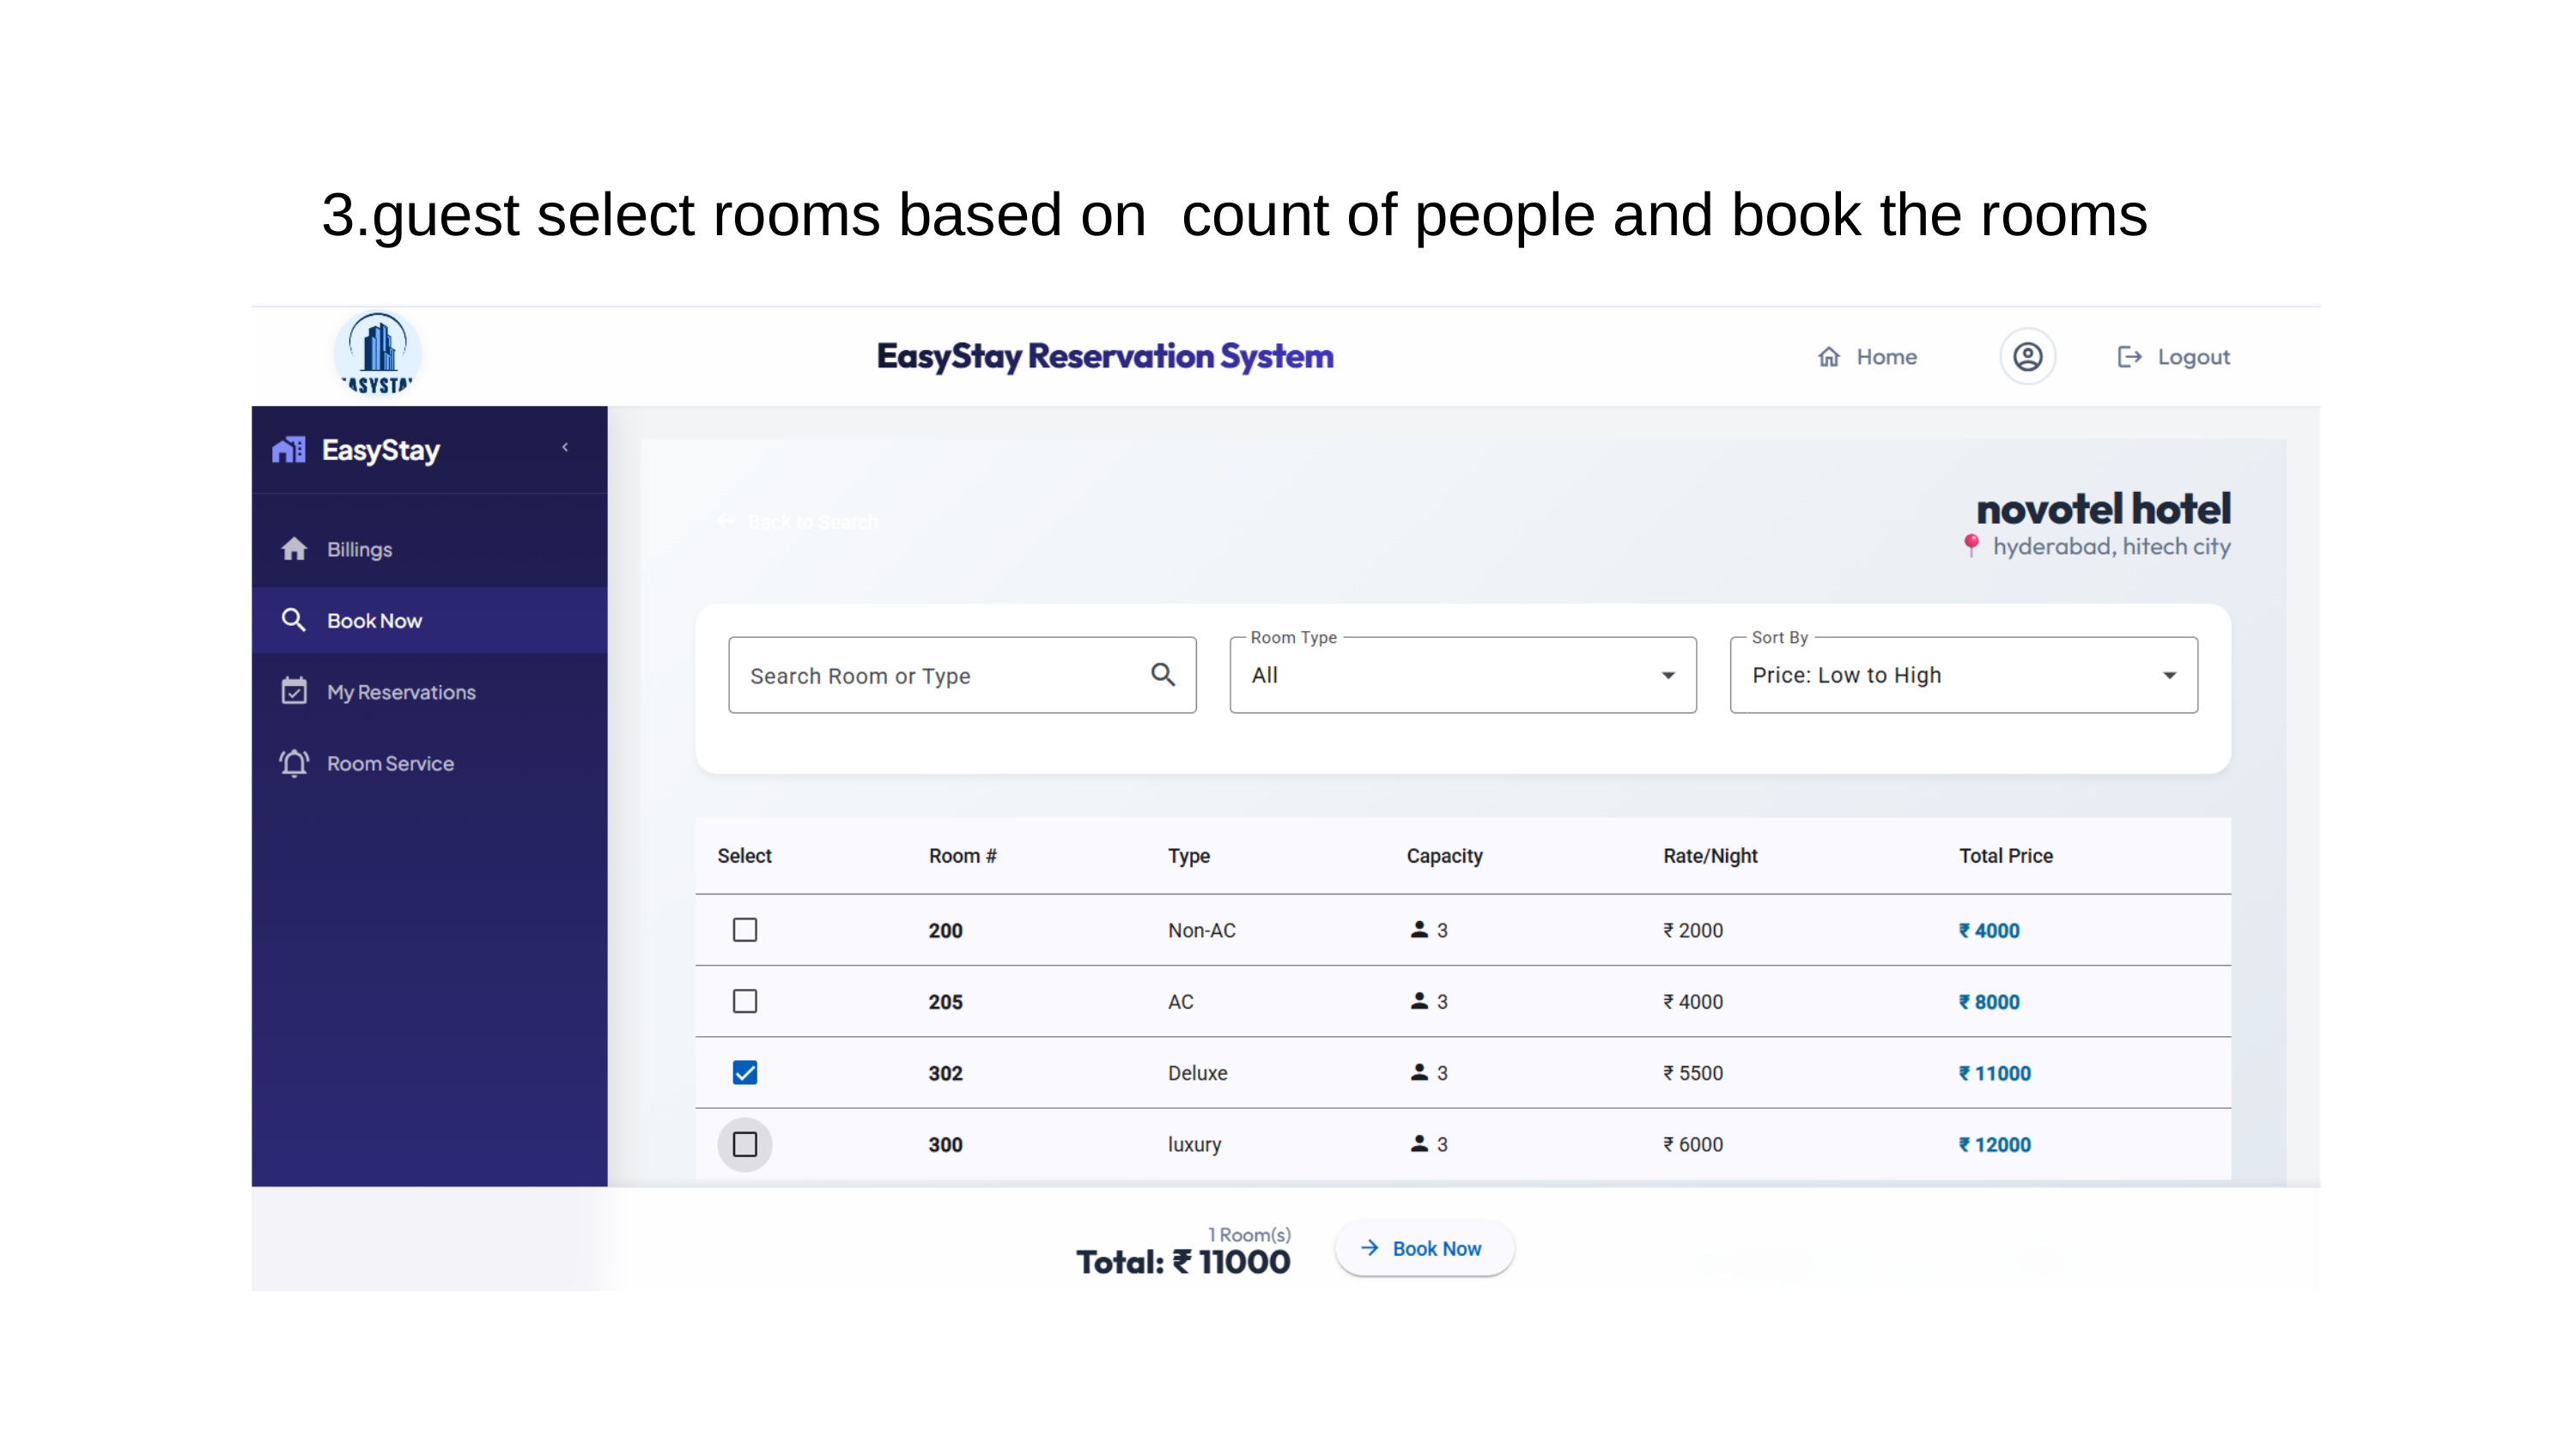

3.guest select rooms based on  count of people and book the rooms